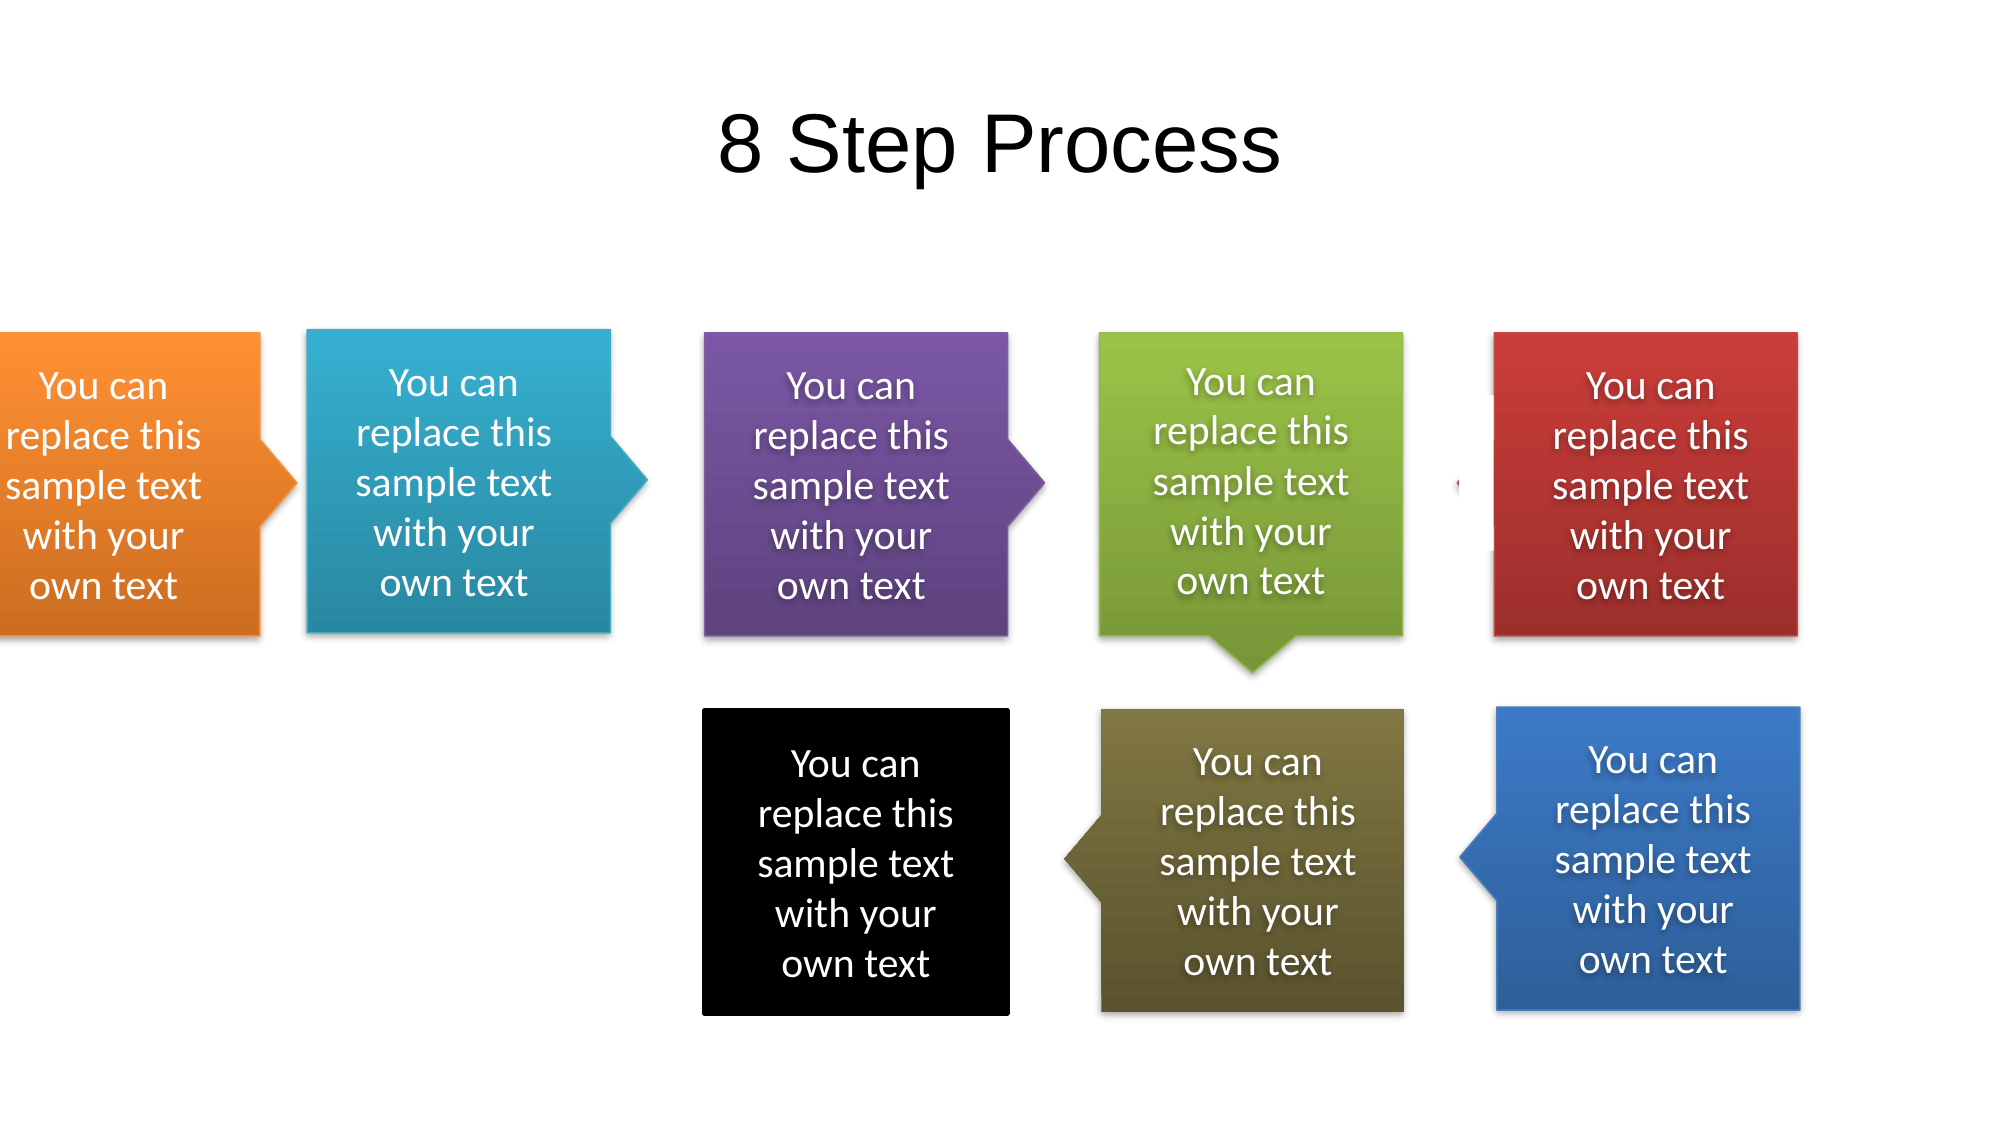

# 8 Step Process

You can replace this sample text with your own text

You can replace this sample text with your own text

You can replace this sample text with your own text

You can replace this sample text with your own text

You can replace this sample text with your own text

You can replace this sample text with your own text

You can replace this sample text with your own text

You can replace this sample text with your own text